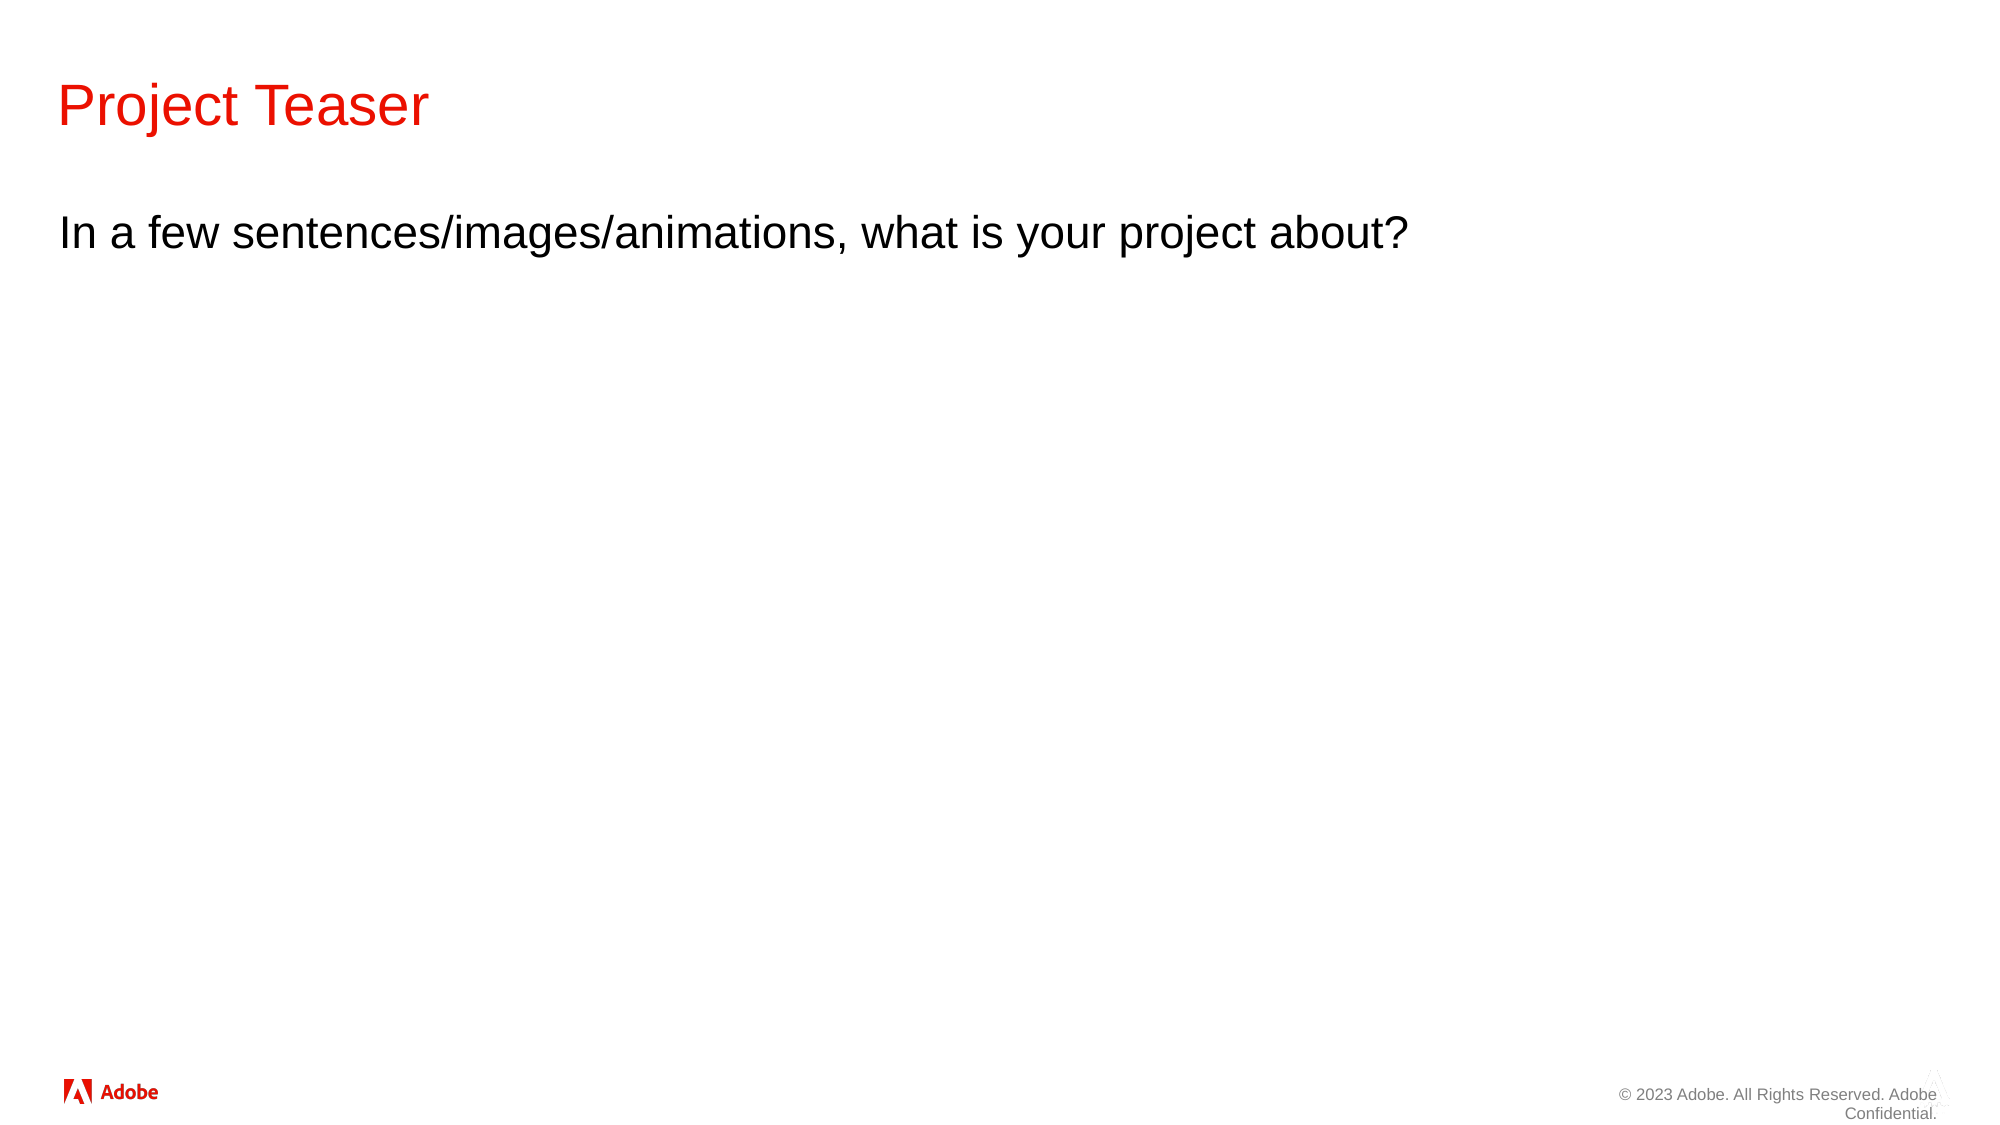

# Project Teaser
In a few sentences/images/animations, what is your project about?